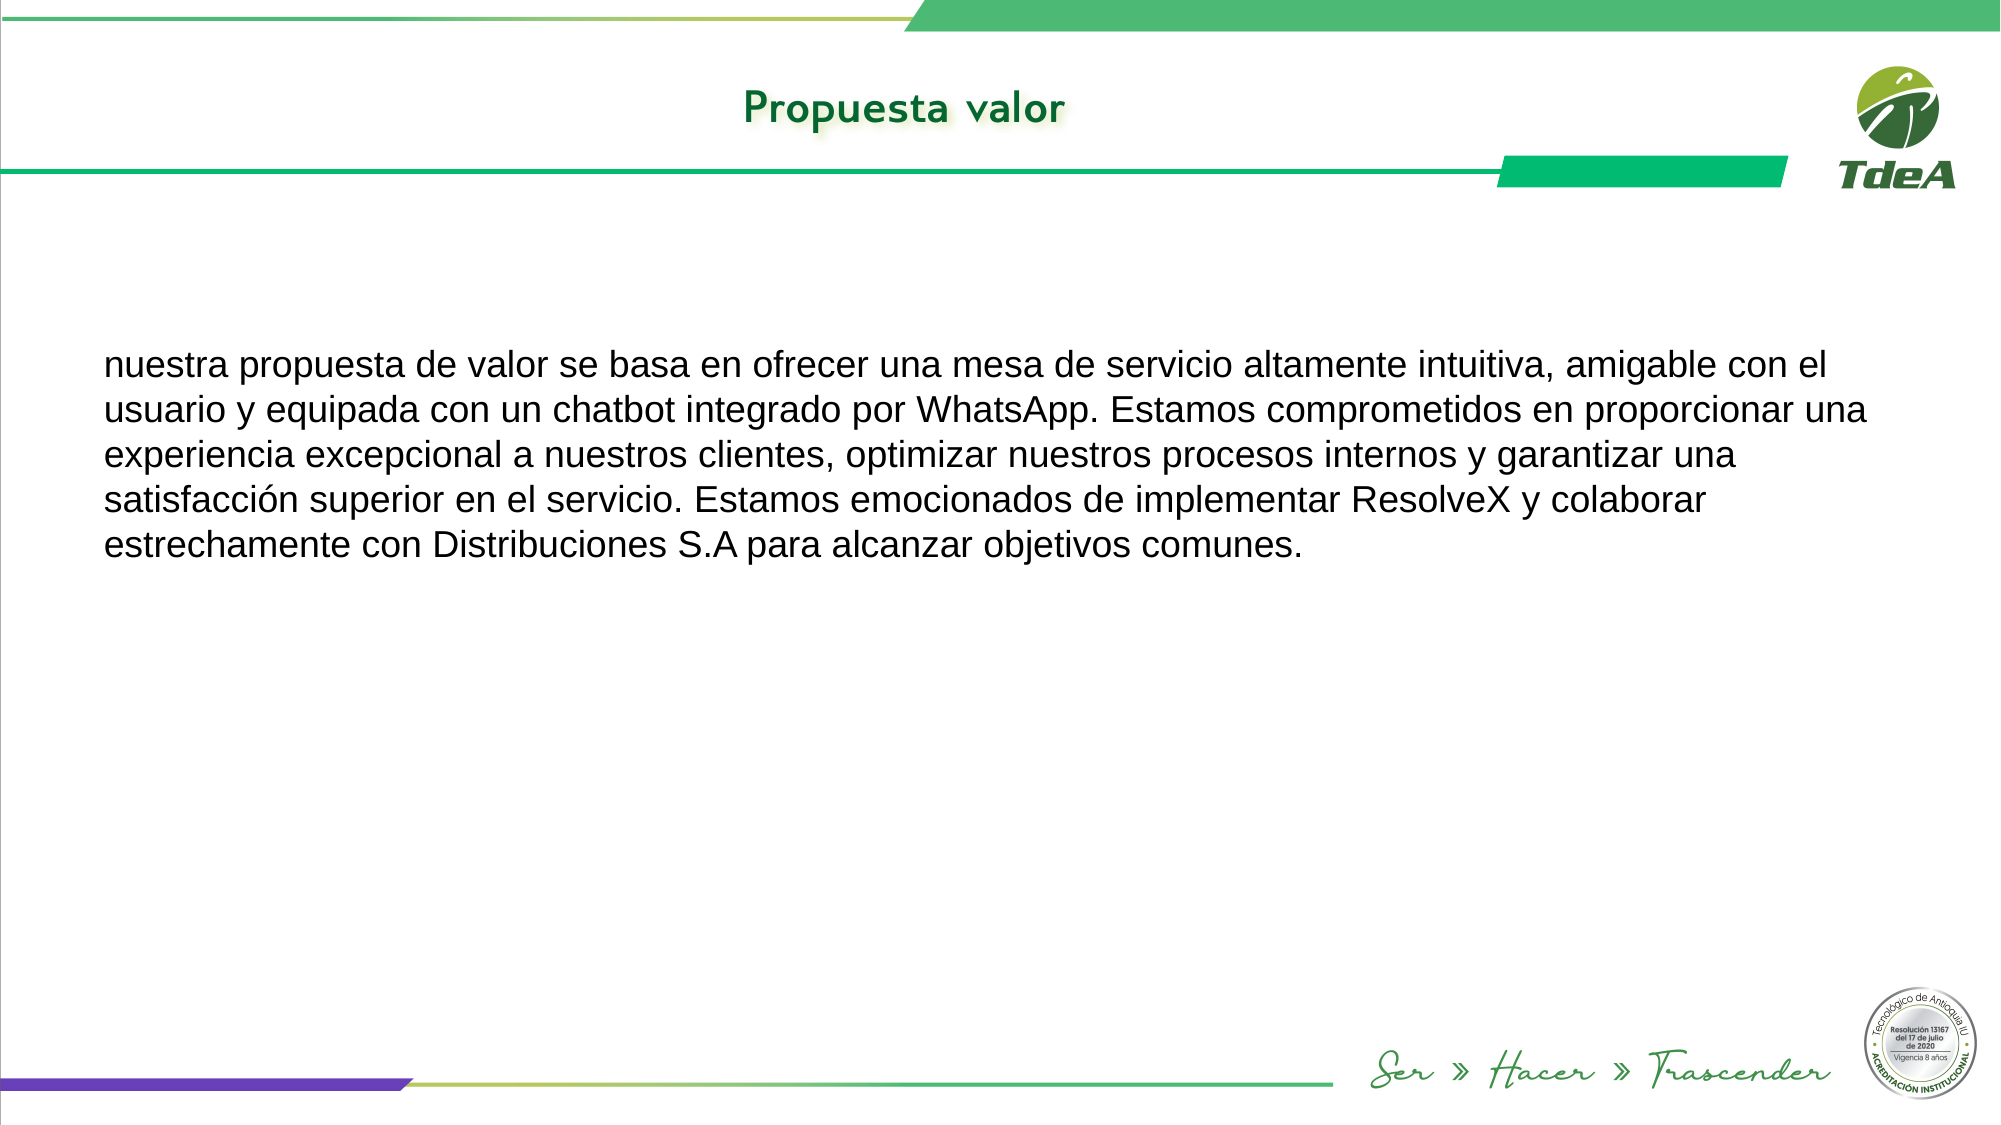

Propuesta valor

nuestra propuesta de valor se basa en ofrecer una mesa de servicio altamente intuitiva, amigable con el usuario y equipada con un chatbot integrado por WhatsApp. Estamos comprometidos en proporcionar una experiencia excepcional a nuestros clientes, optimizar nuestros procesos internos y garantizar una satisfacción superior en el servicio. Estamos emocionados de implementar ResolveX y colaborar estrechamente con Distribuciones S.A para alcanzar objetivos comunes.